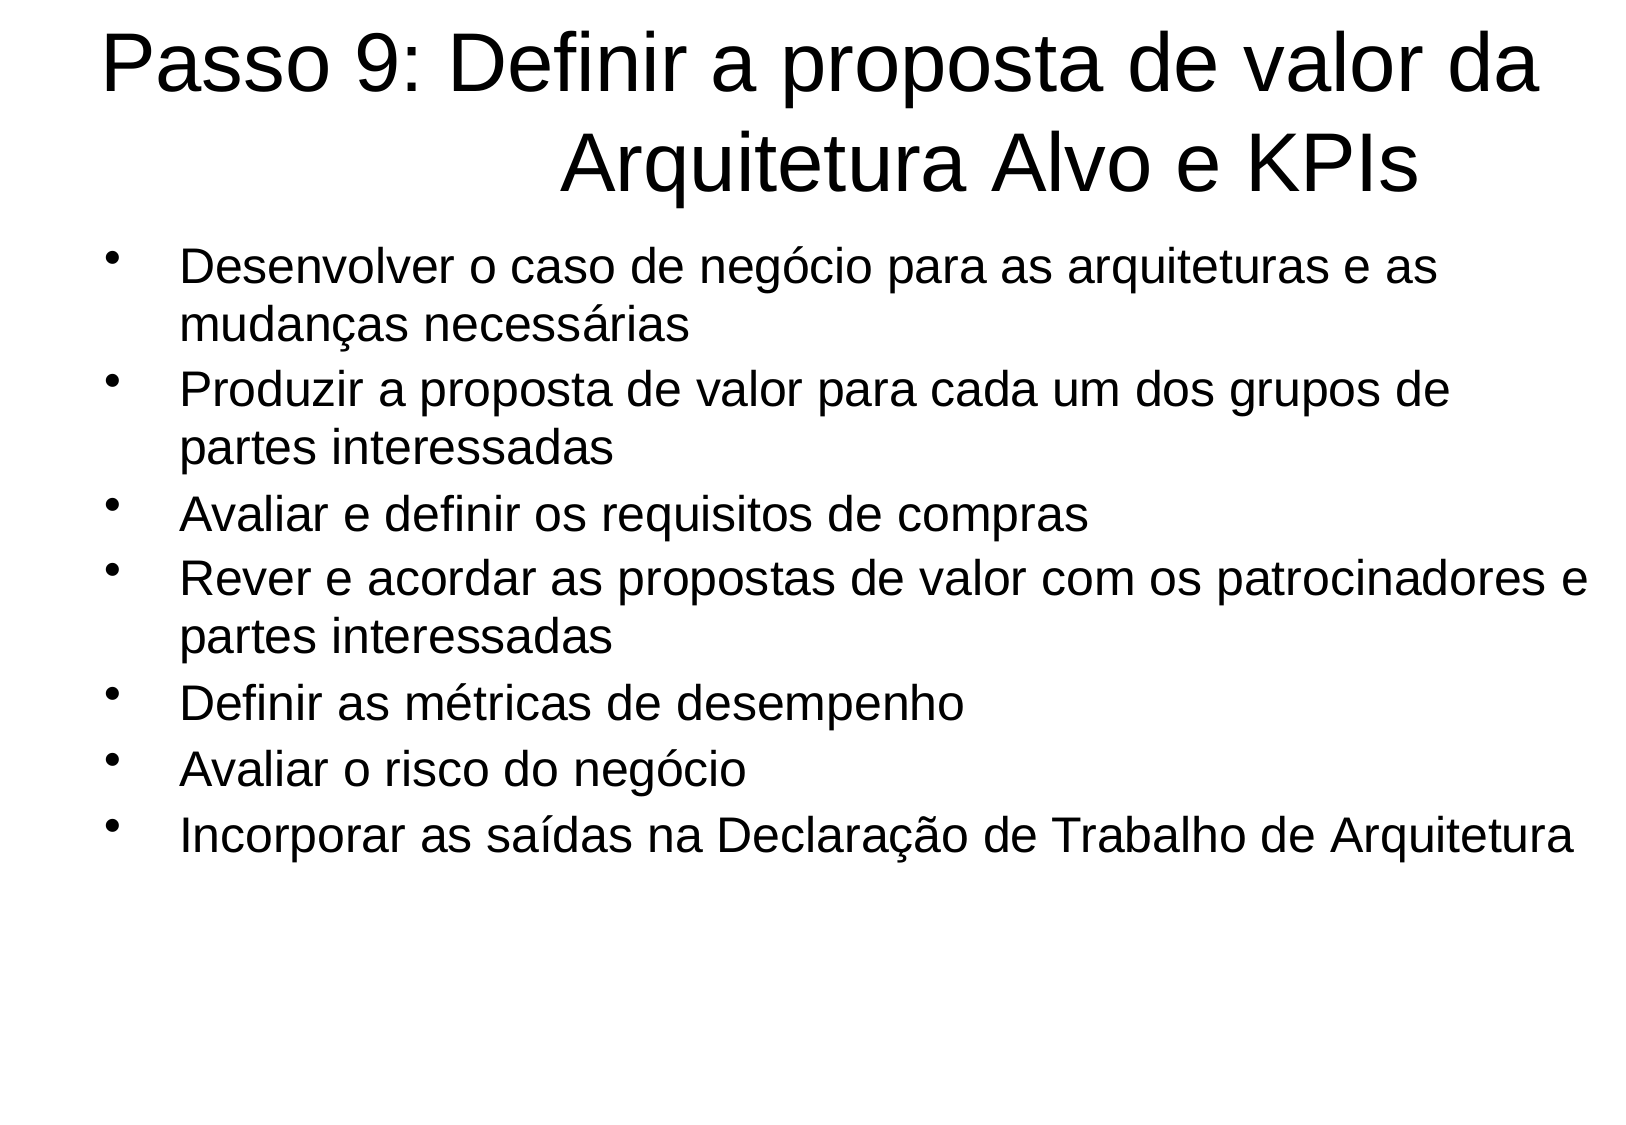

# Passo 9: Definir a proposta de valor da  Arquitetura Alvo e KPIs
Desenvolver o caso de negócio para as arquiteturas e as
mudanças necessárias
Produzir a proposta de valor para cada um dos grupos de
partes interessadas
Avaliar e definir os requisitos de compras
Rever e acordar as propostas de valor com os patrocinadores e
partes interessadas
Definir as métricas de desempenho
Avaliar o risco do negócio
Incorporar as saídas na Declaração de Trabalho de Arquitetura